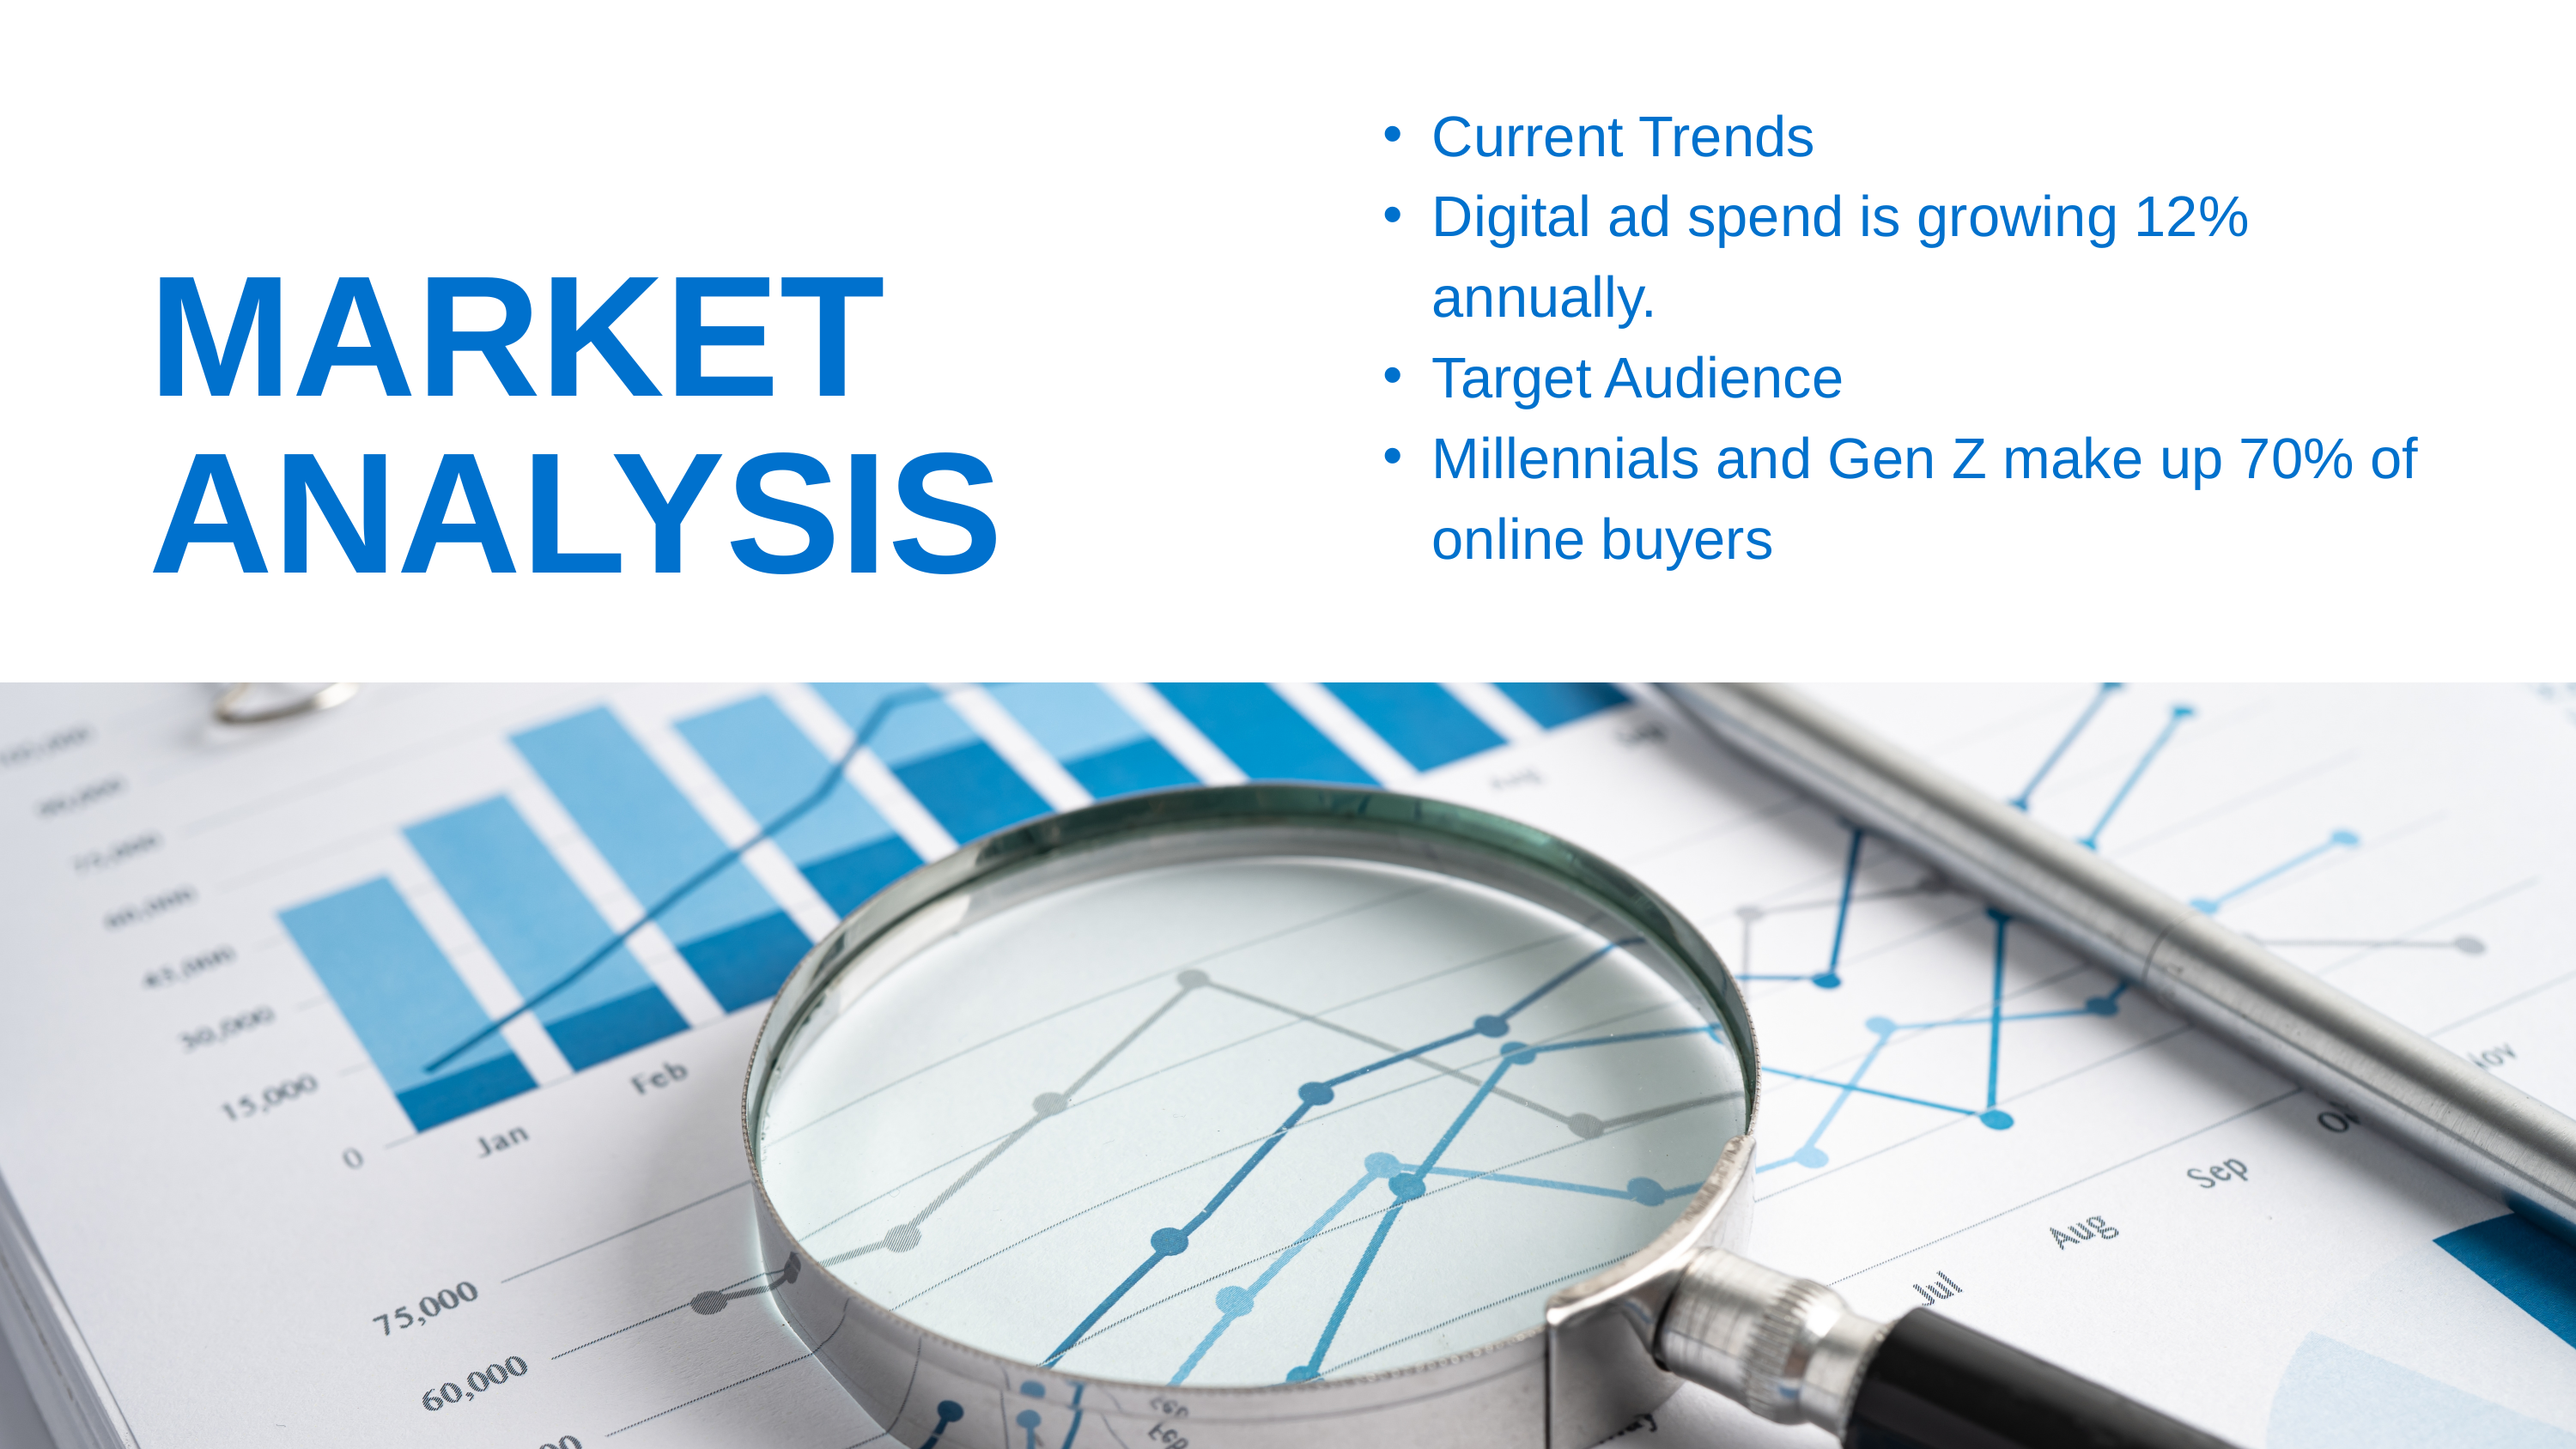

Current Trends
Digital ad spend is growing 12% annually.
Target Audience
Millennials and Gen Z make up 70% of online buyers
MARKET ANALYSIS